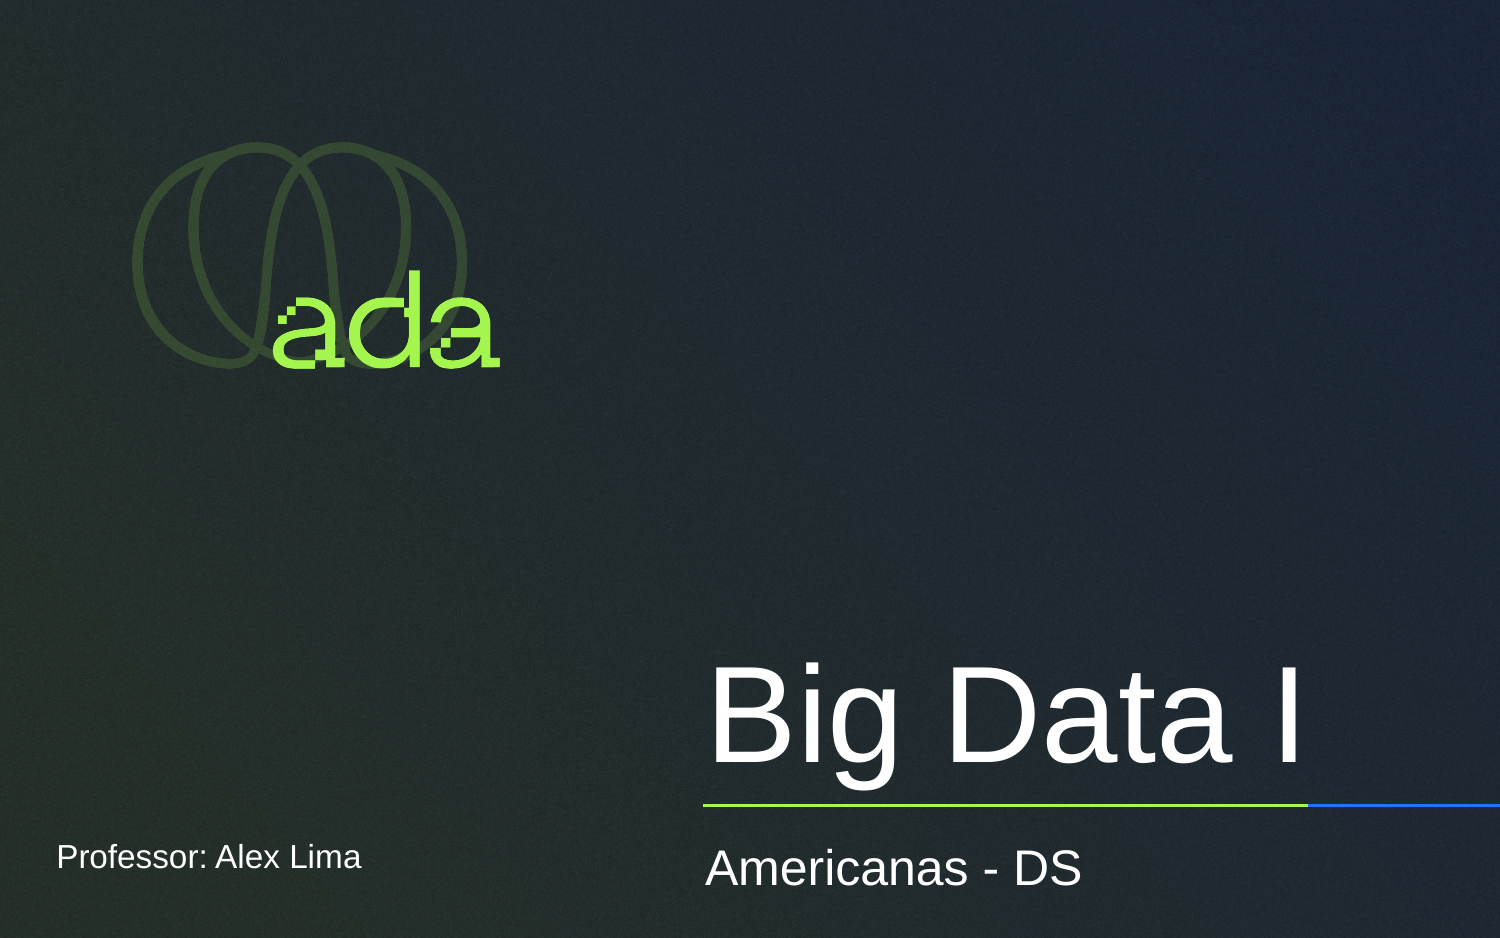

Big Data I
Americanas - DS
Professor: Alex Lima